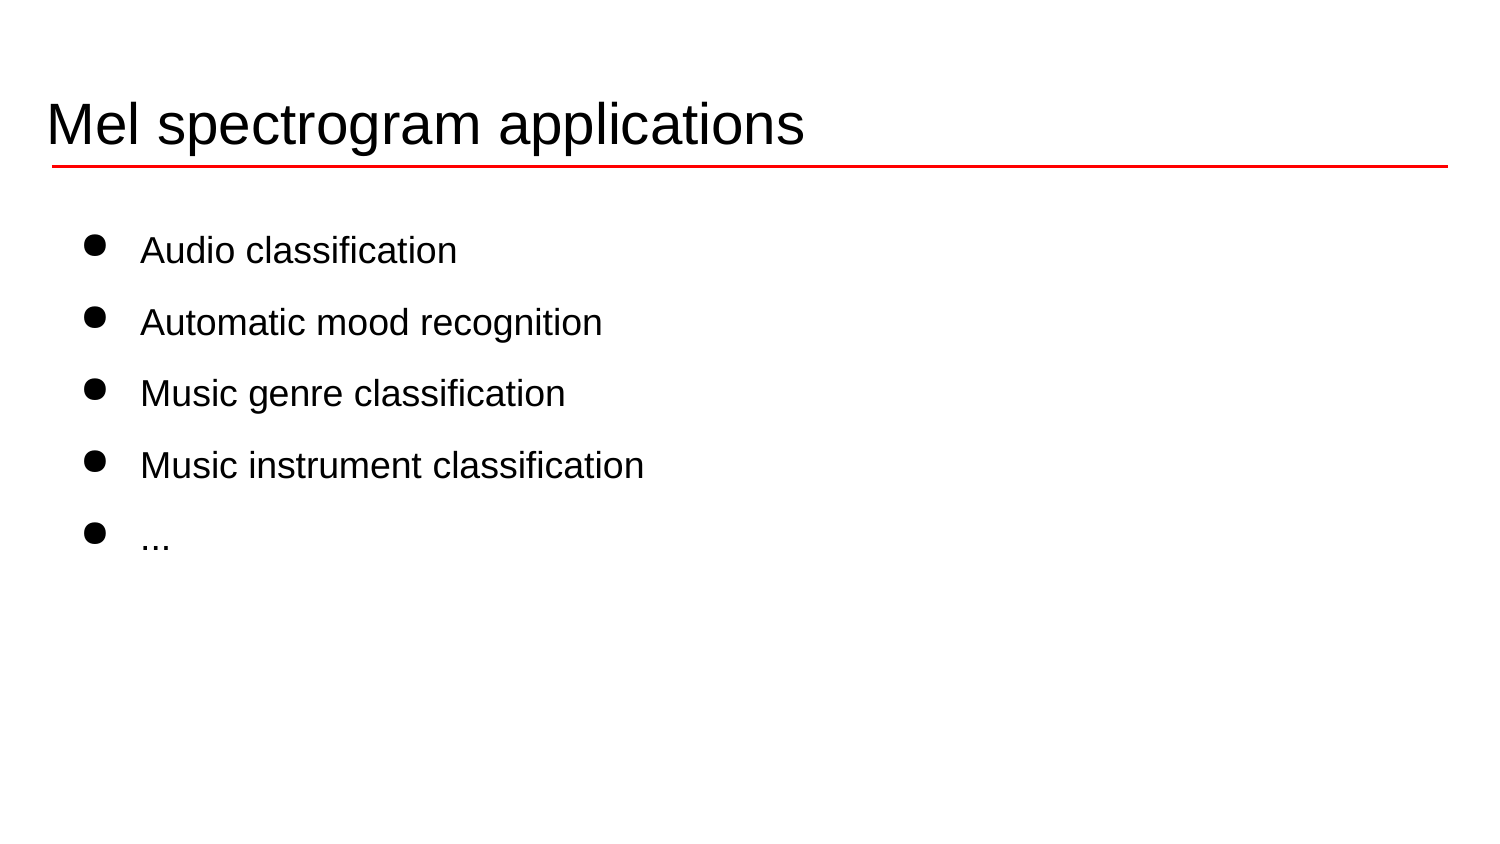

# Mel spectrogram applications

Audio classification
Automatic mood recognition
Music genre classification
Music instrument classification
...